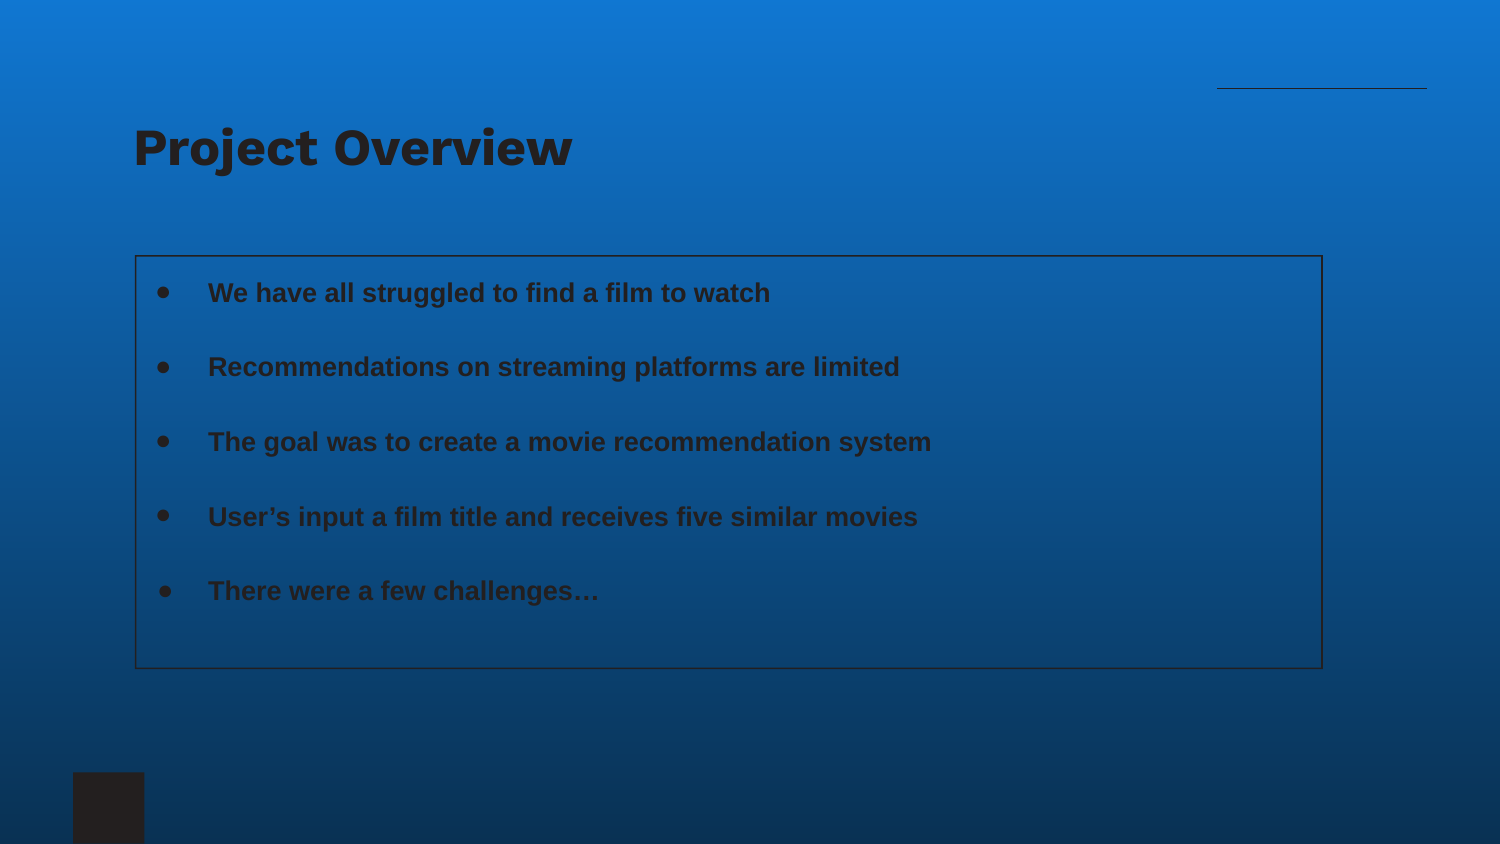

# Project Overview
We have all struggled to find a film to watch

Recommendations on streaming platforms are limited

The goal was to create a movie recommendation system

User’s input a film title and receives five similar movies

There were a few challenges…